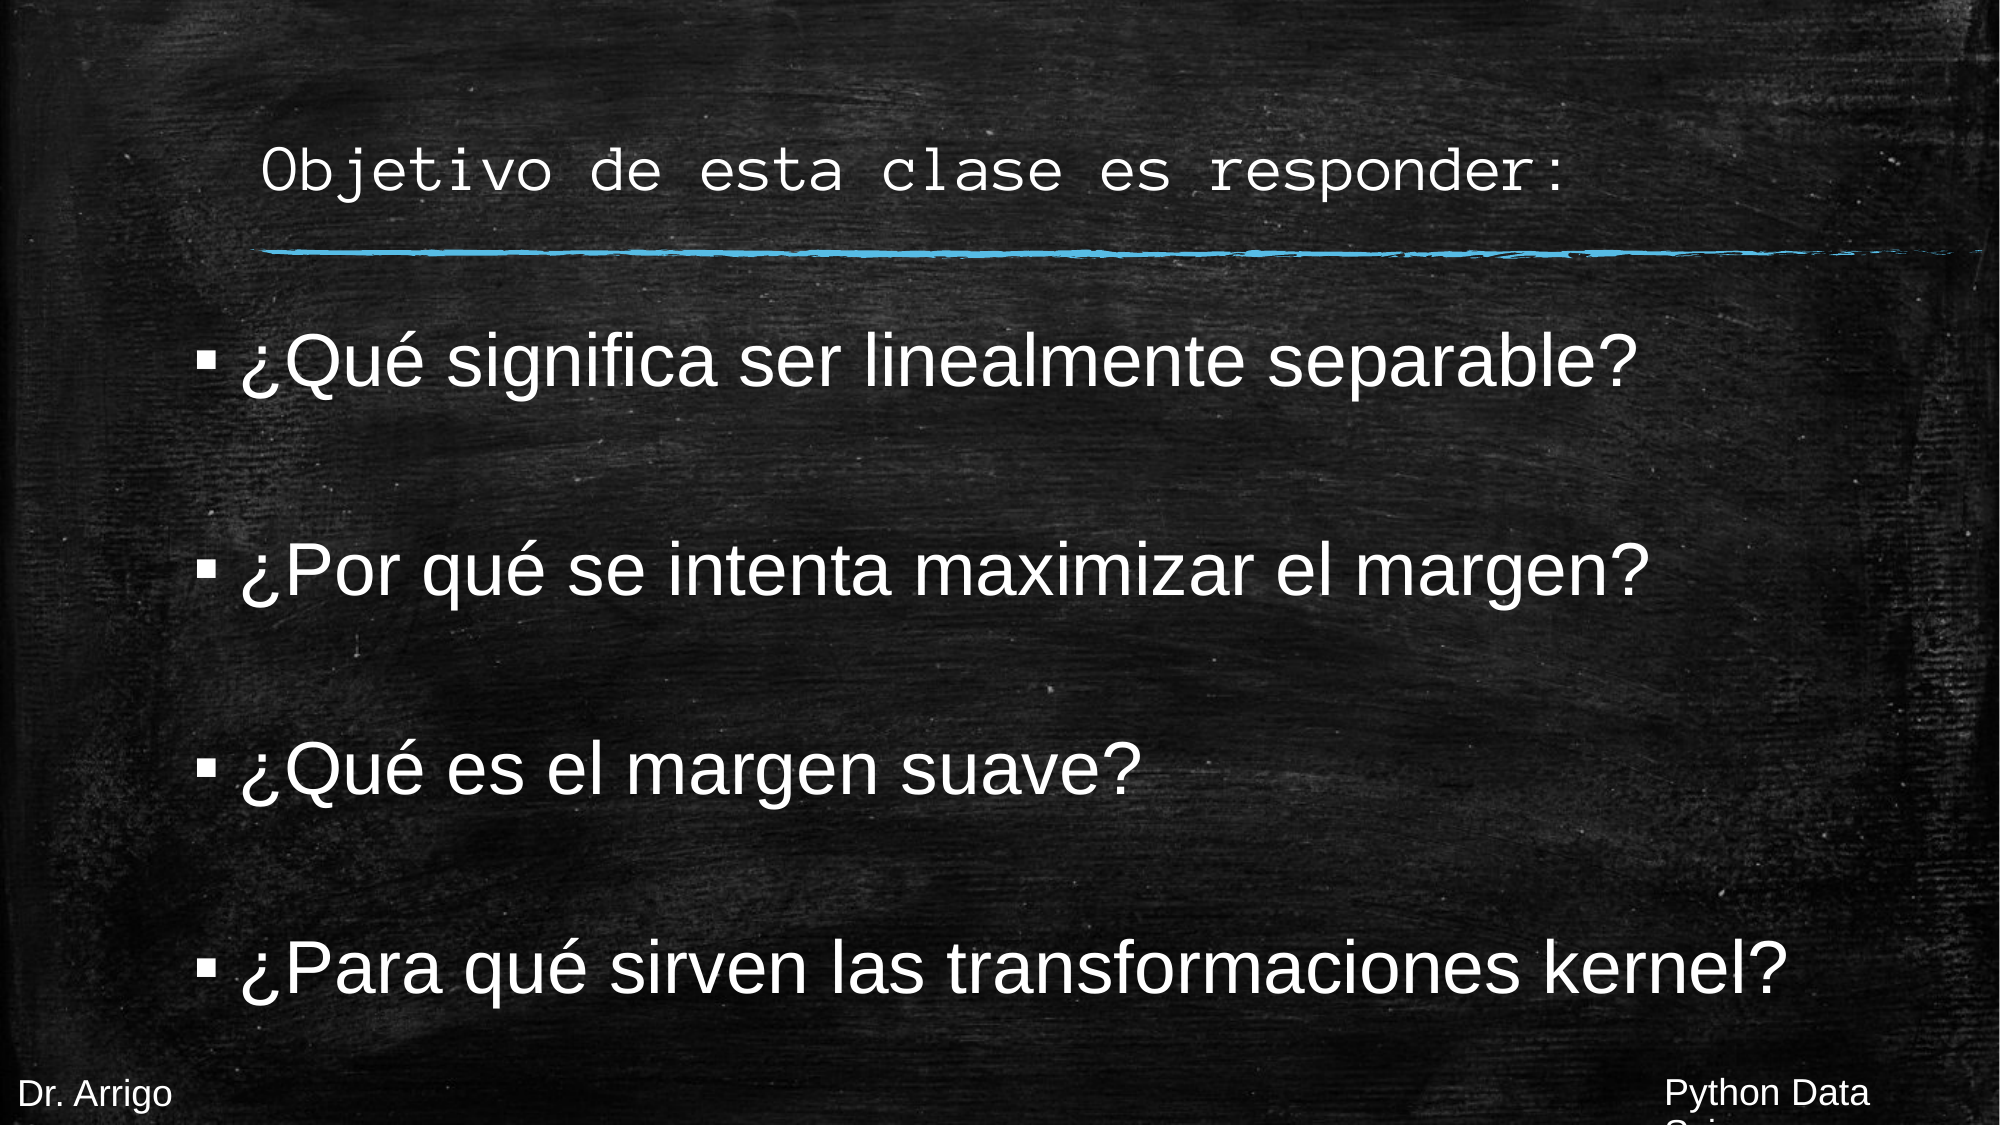

# Objetivo de esta clase es responder:
¿Qué significa ser linealmente separable?
¿Por qué se intenta maximizar el margen?
¿Qué es el margen suave?
¿Para qué sirven las transformaciones kernel?